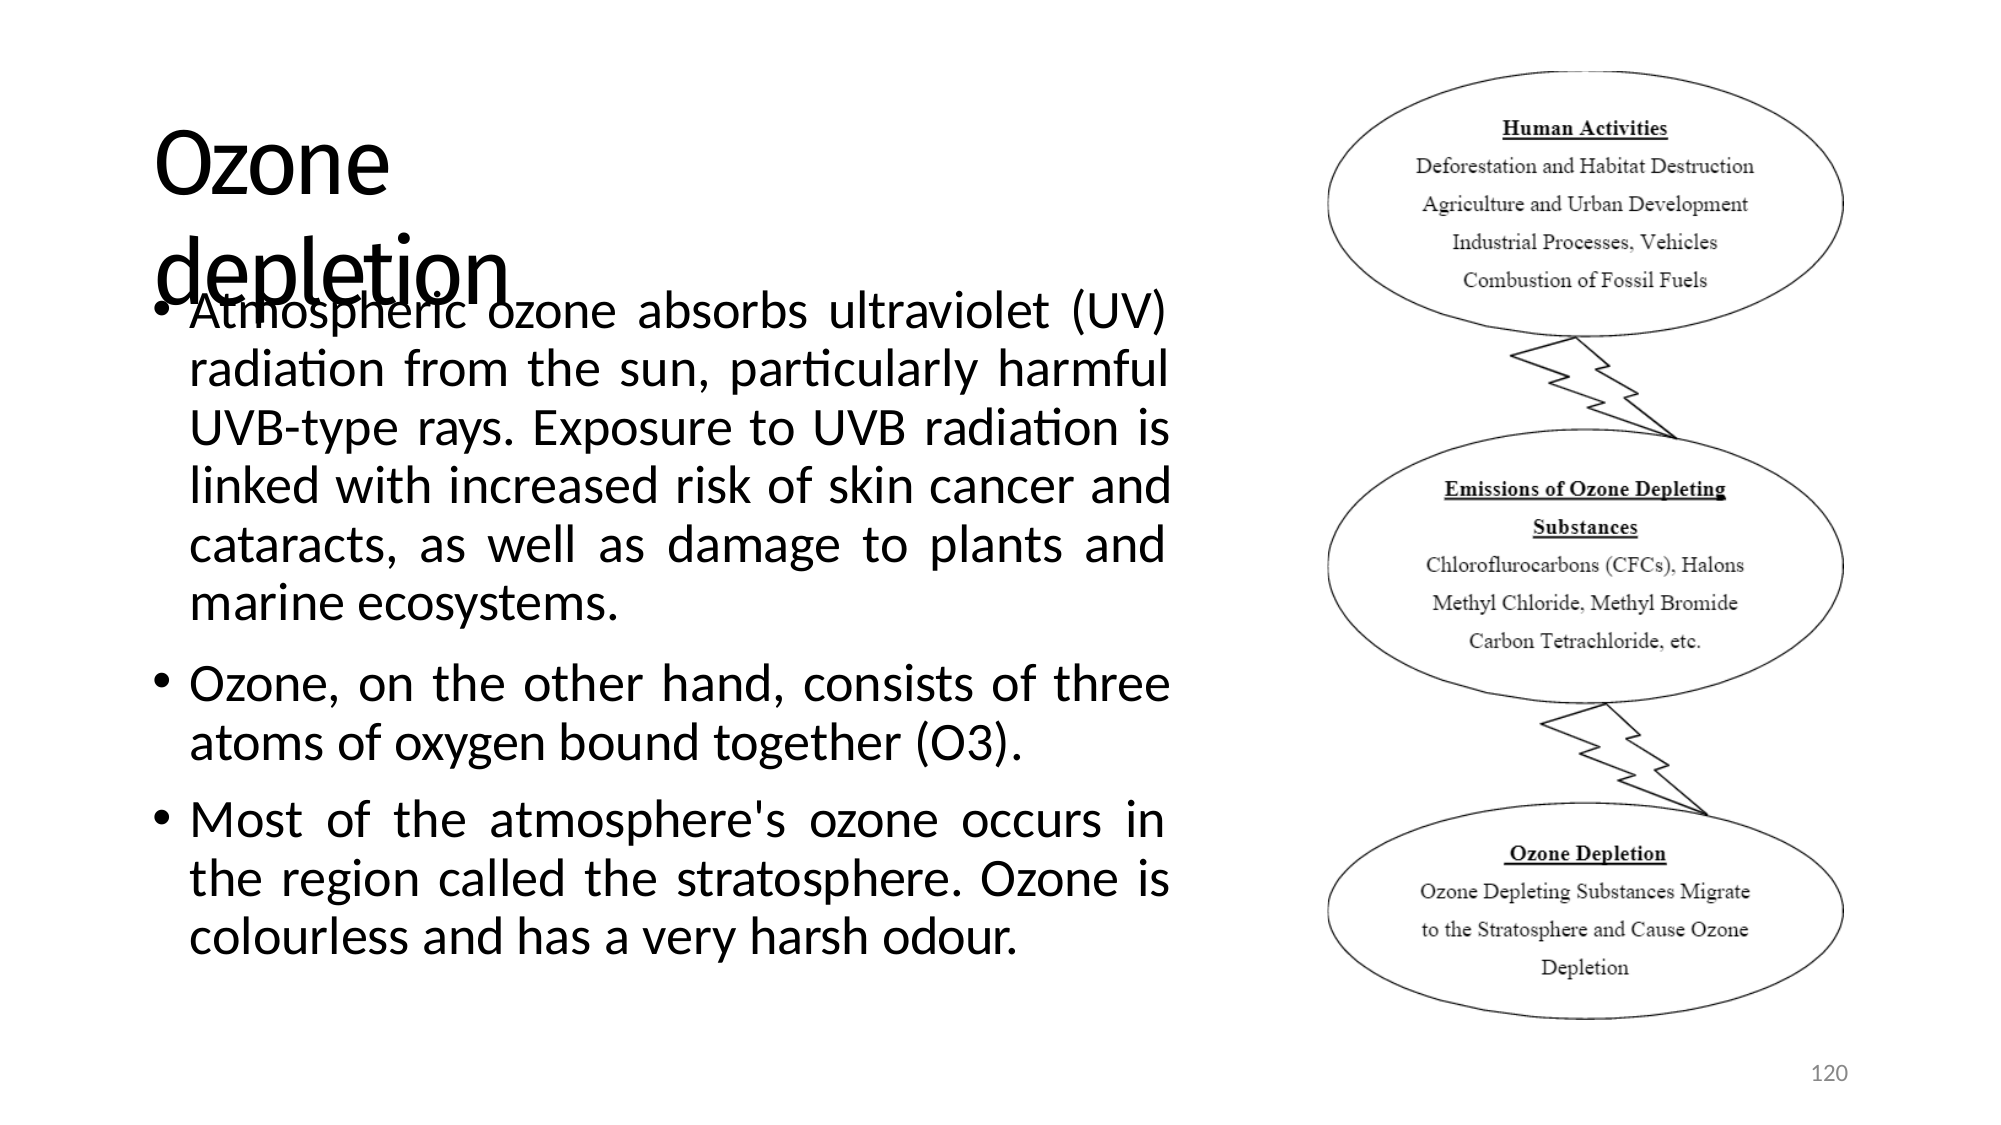

# Ozone depletion
Atmospheric ozone absorbs ultraviolet (UV)  radiation from the sun, particularly harmful  UVB-type rays. Exposure to UVB radiation is  linked with increased risk of skin cancer and  cataracts, as well as damage to plants and  marine ecosystems.
Ozone, on the other hand, consists of three  atoms of oxygen bound together (O3).
Most of the atmosphere's ozone occurs in  the region called the stratosphere. Ozone is  colourless and has a very harsh odour.
120